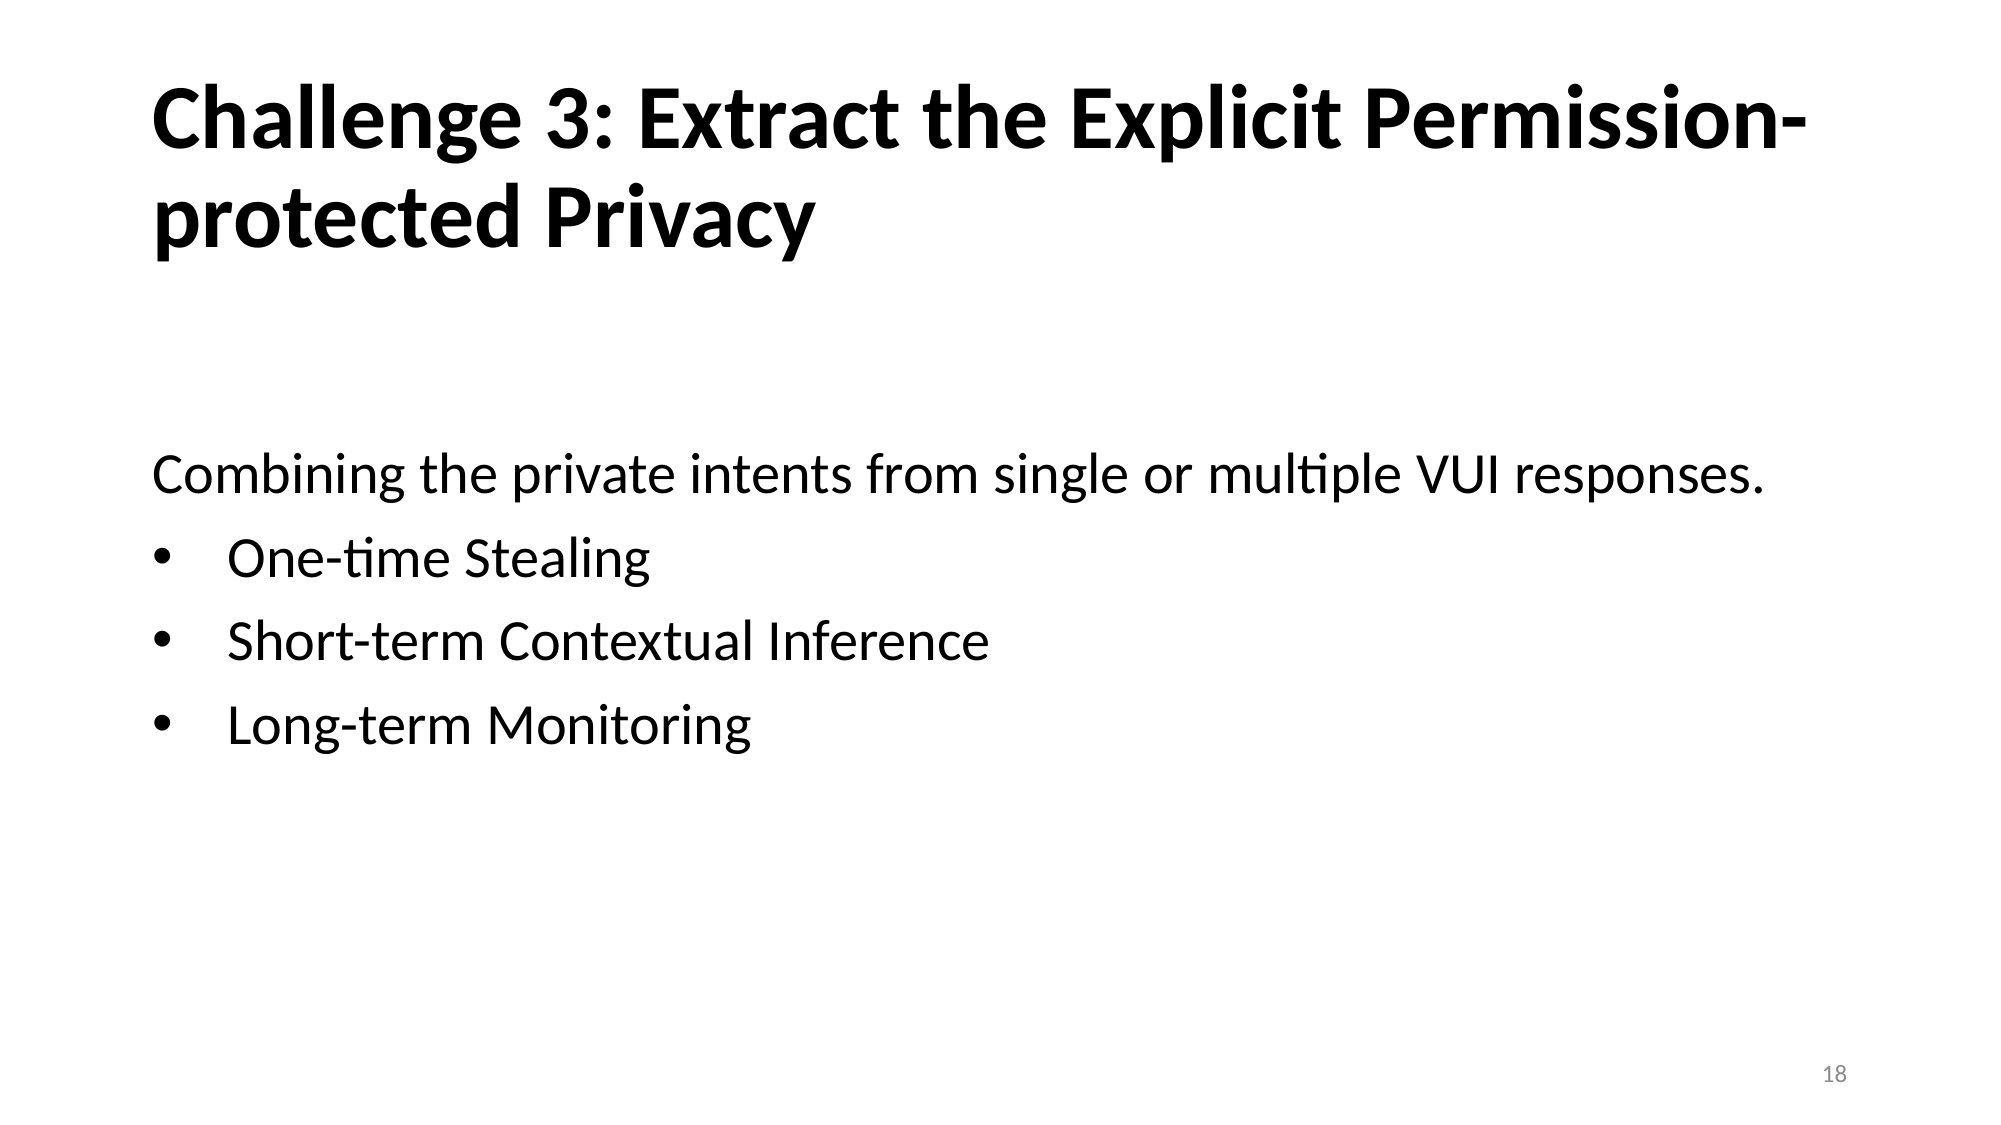

# Challenge 3: Extract the Explicit Permission-protected Privacy
Combining the private intents from single or multiple VUI responses.
One-time Stealing
Short-term Contextual Inference
Long-term Monitoring

18